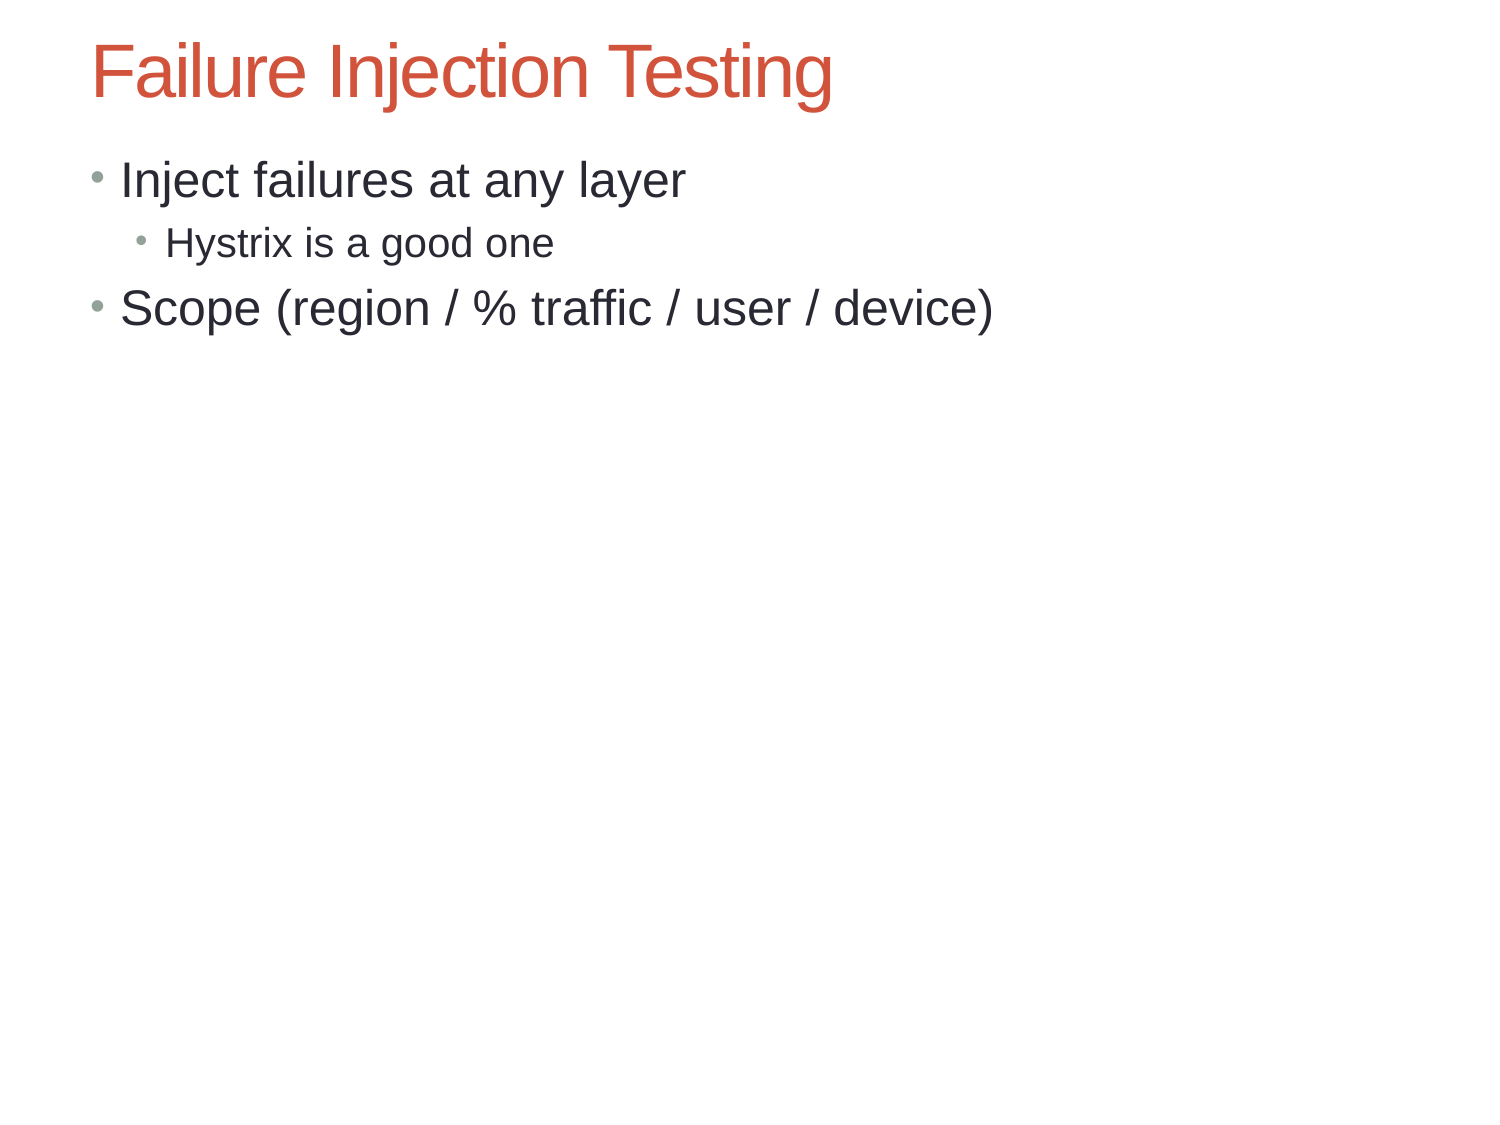

# Failure Injection Testing
Inject failures at any layer
Hystrix is a good one
Scope (region / % traffic / user / device)